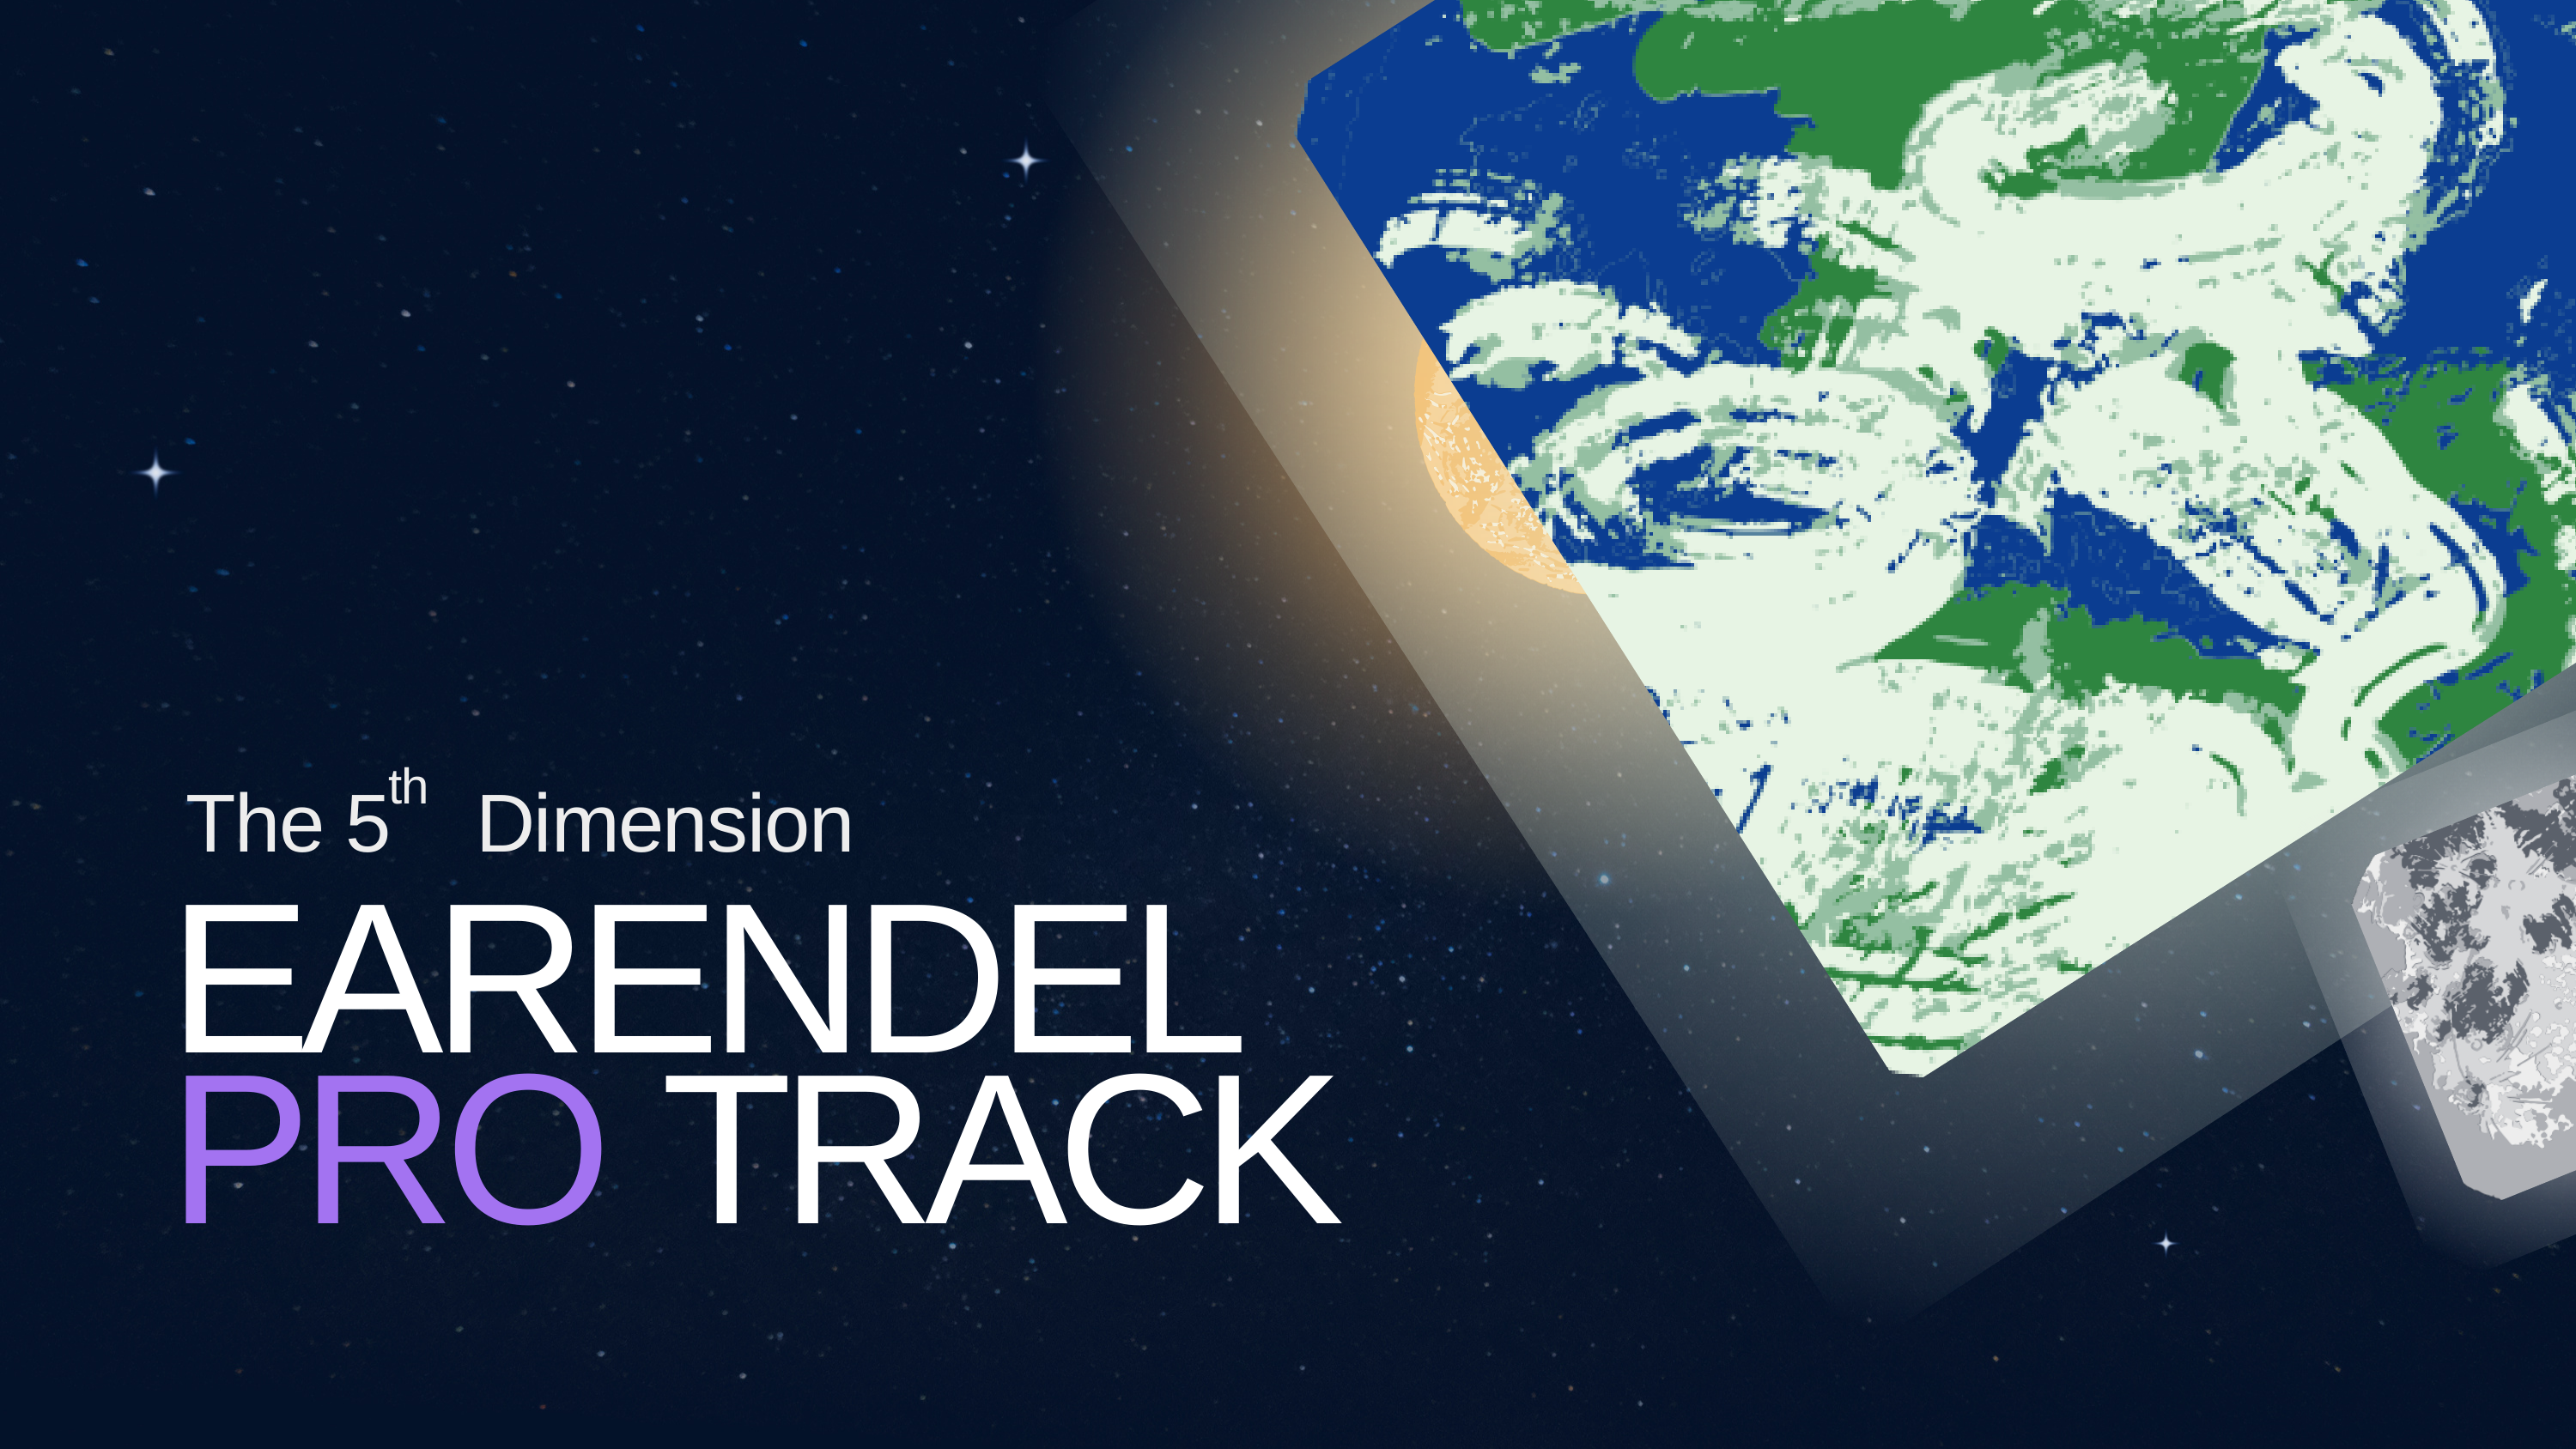

3
LESSONCOURSE

th
The 5    Dimension
EARENDEL PRO TRACK